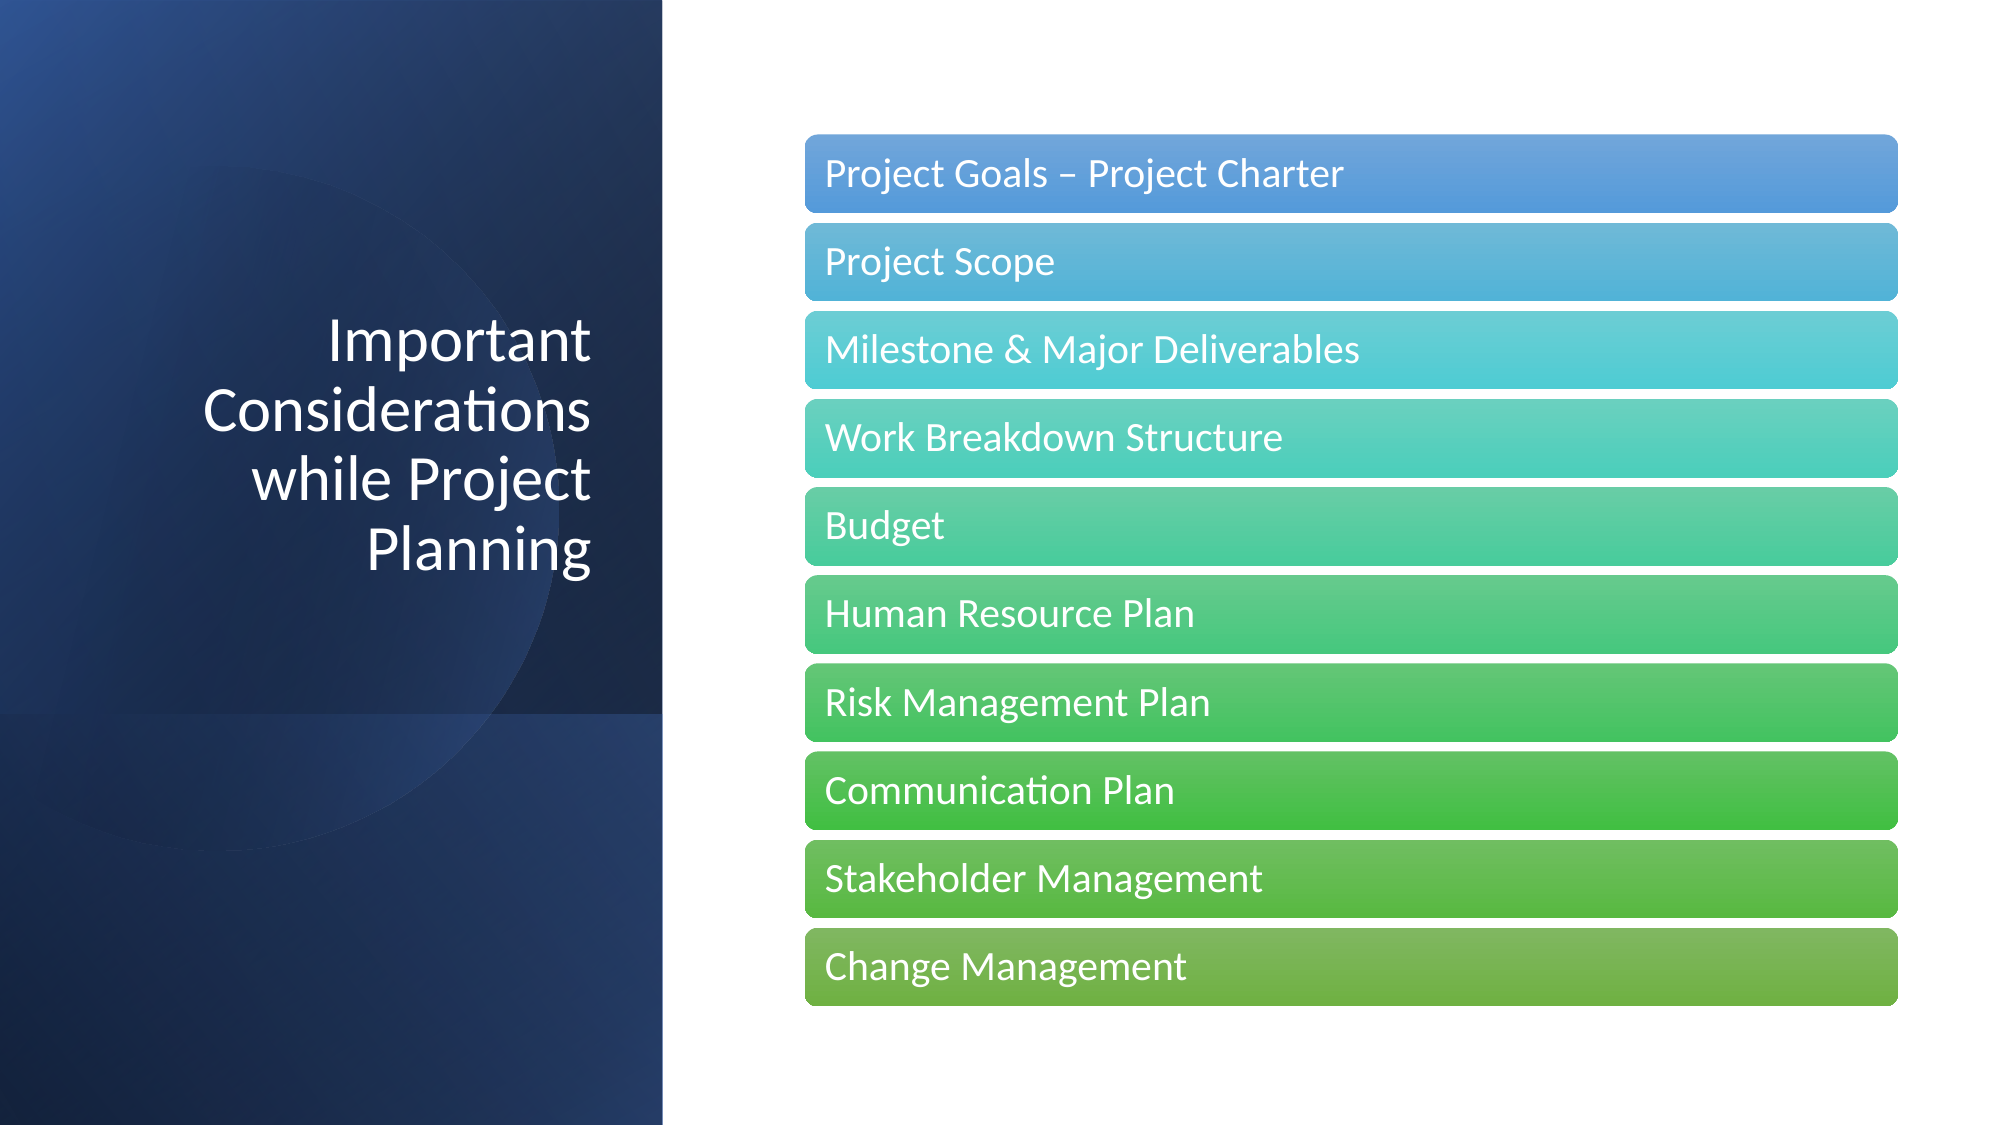

Project Goals – Project Charter
Project Scope
Milestone & Major Deliverables
Work Breakdown Structure
Budget
Human Resource Plan
Risk Management Plan
Communication Plan
Stakeholder Management
Change Management

# Important Considerations while Project Planning